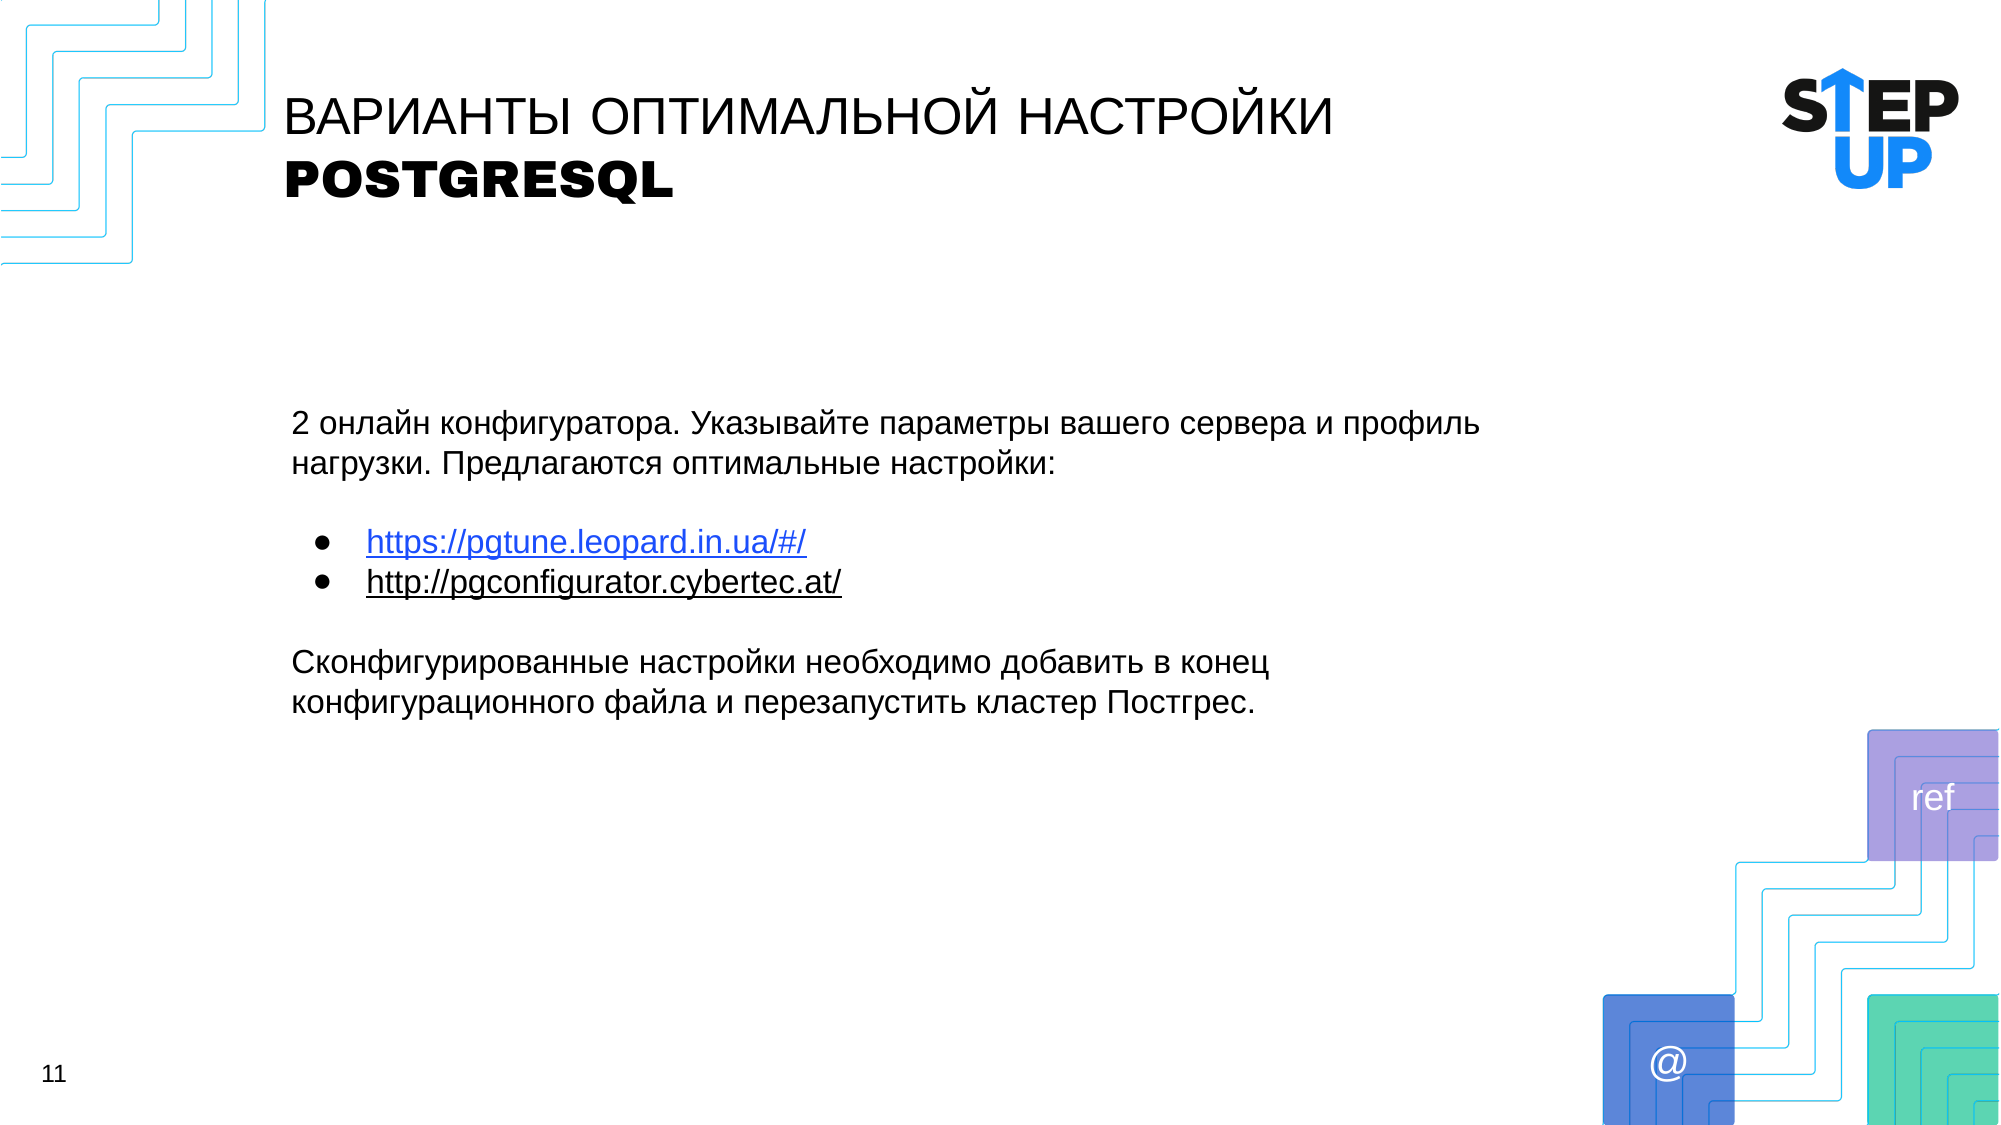

# ВАРИАНТЫ ОПТИМАЛЬНОЙ НАСТРОЙКИ POSTGRESQL
2 онлайн конфигуратора. Указывайте параметры вашего сервера и профиль нагрузки. Предлагаются оптимальные настройки:

https://pgtune.leopard.in.ua/#/
http://pgconfigurator.cybertec.at/

Сконфигурированные настройки необходимо добавить в конец конфигурационного файла и перезапустить кластер Постгрес.
11